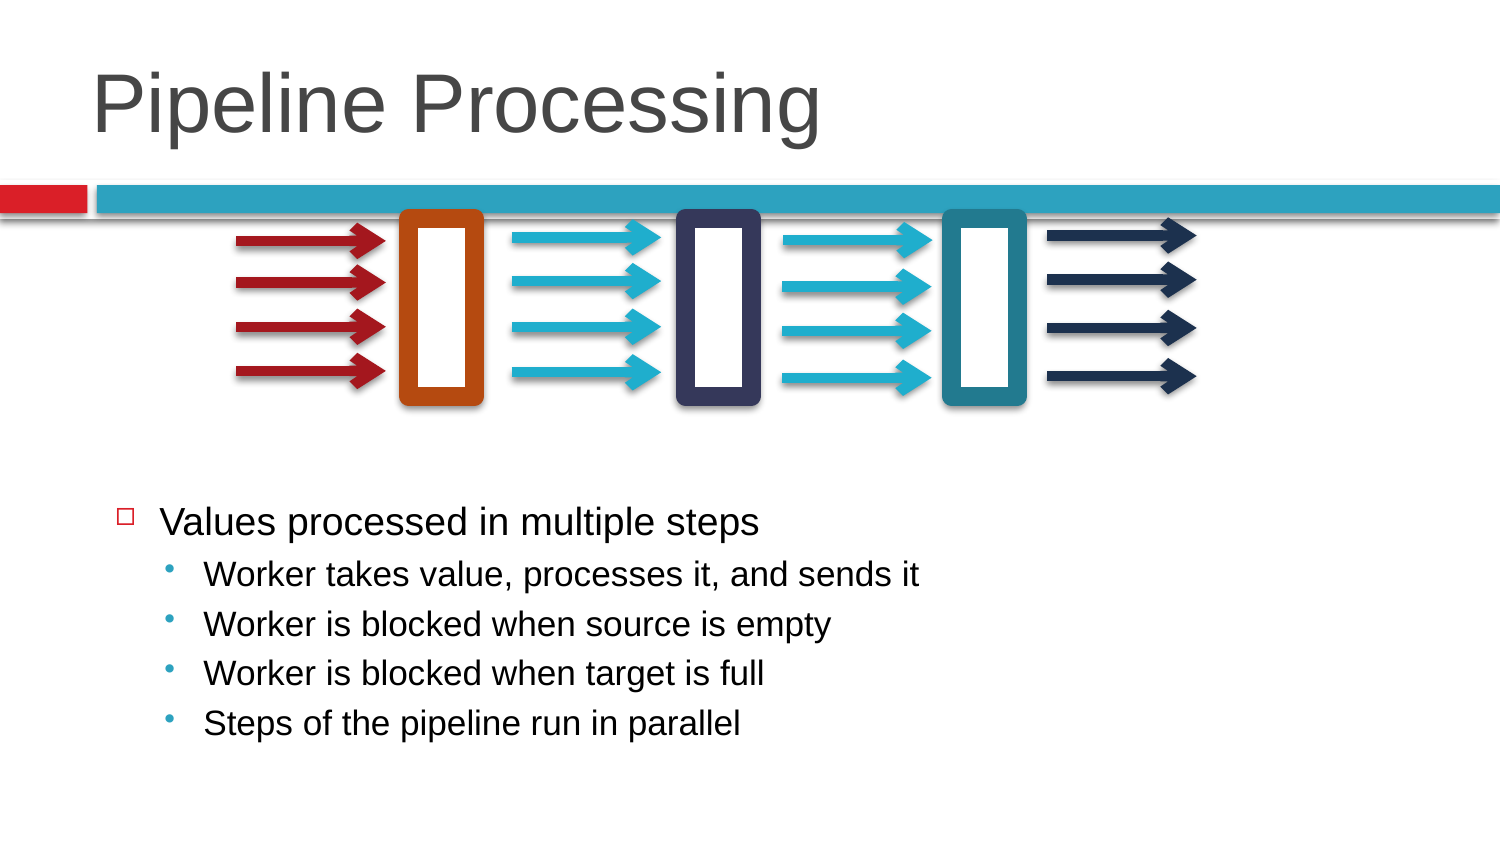

# Pipeline Processing

Values processed in multiple steps
Worker takes value, processes it, and sends it
Worker is blocked when source is empty
Worker is blocked when target is full
Steps of the pipeline run in parallel